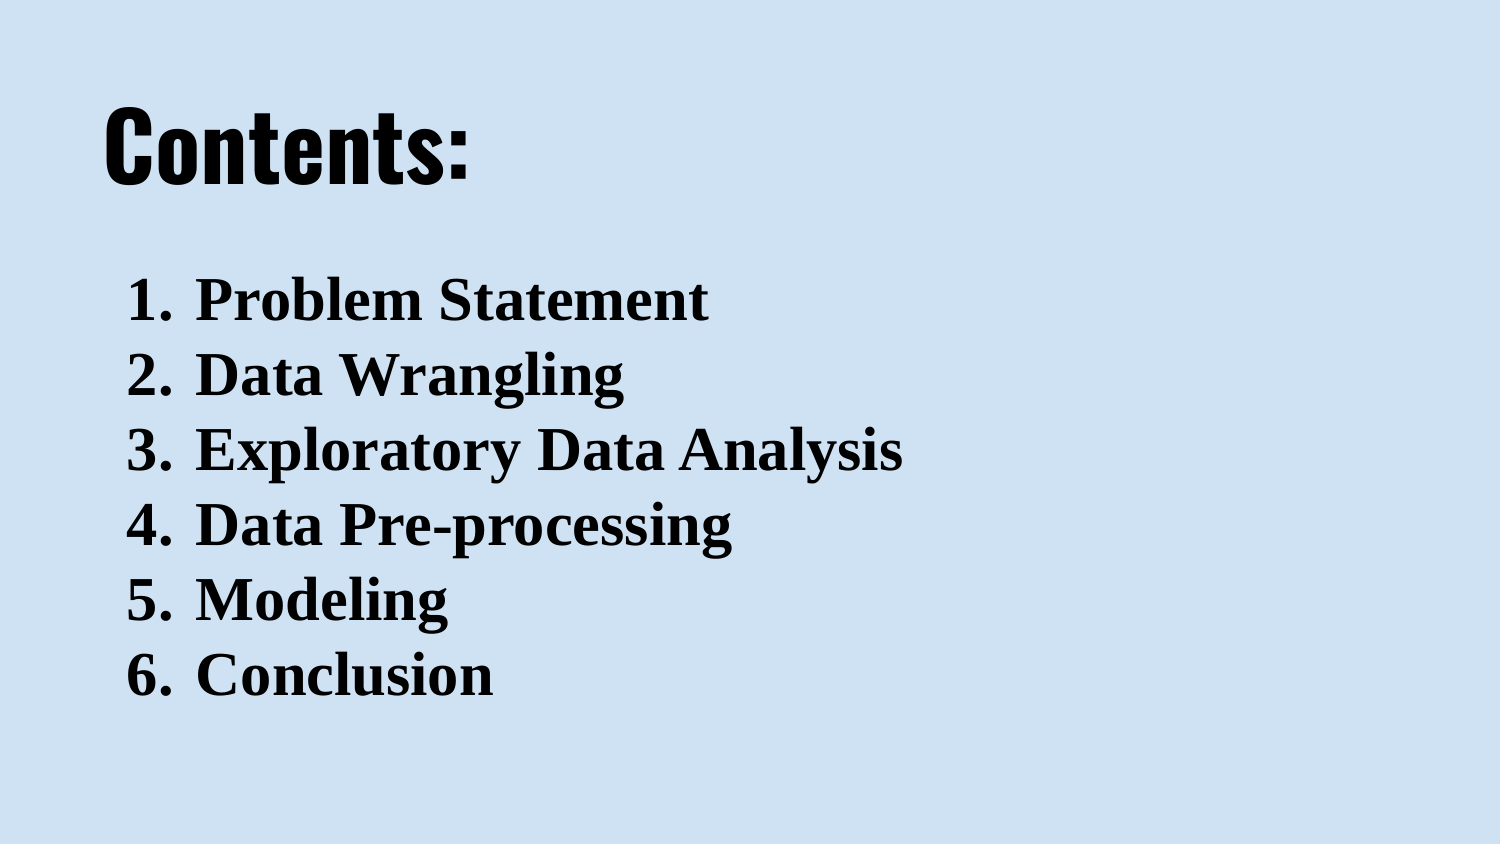

Contents:
Problem Statement
Data Wrangling
Exploratory Data Analysis
Data Pre-processing
Modeling
Conclusion